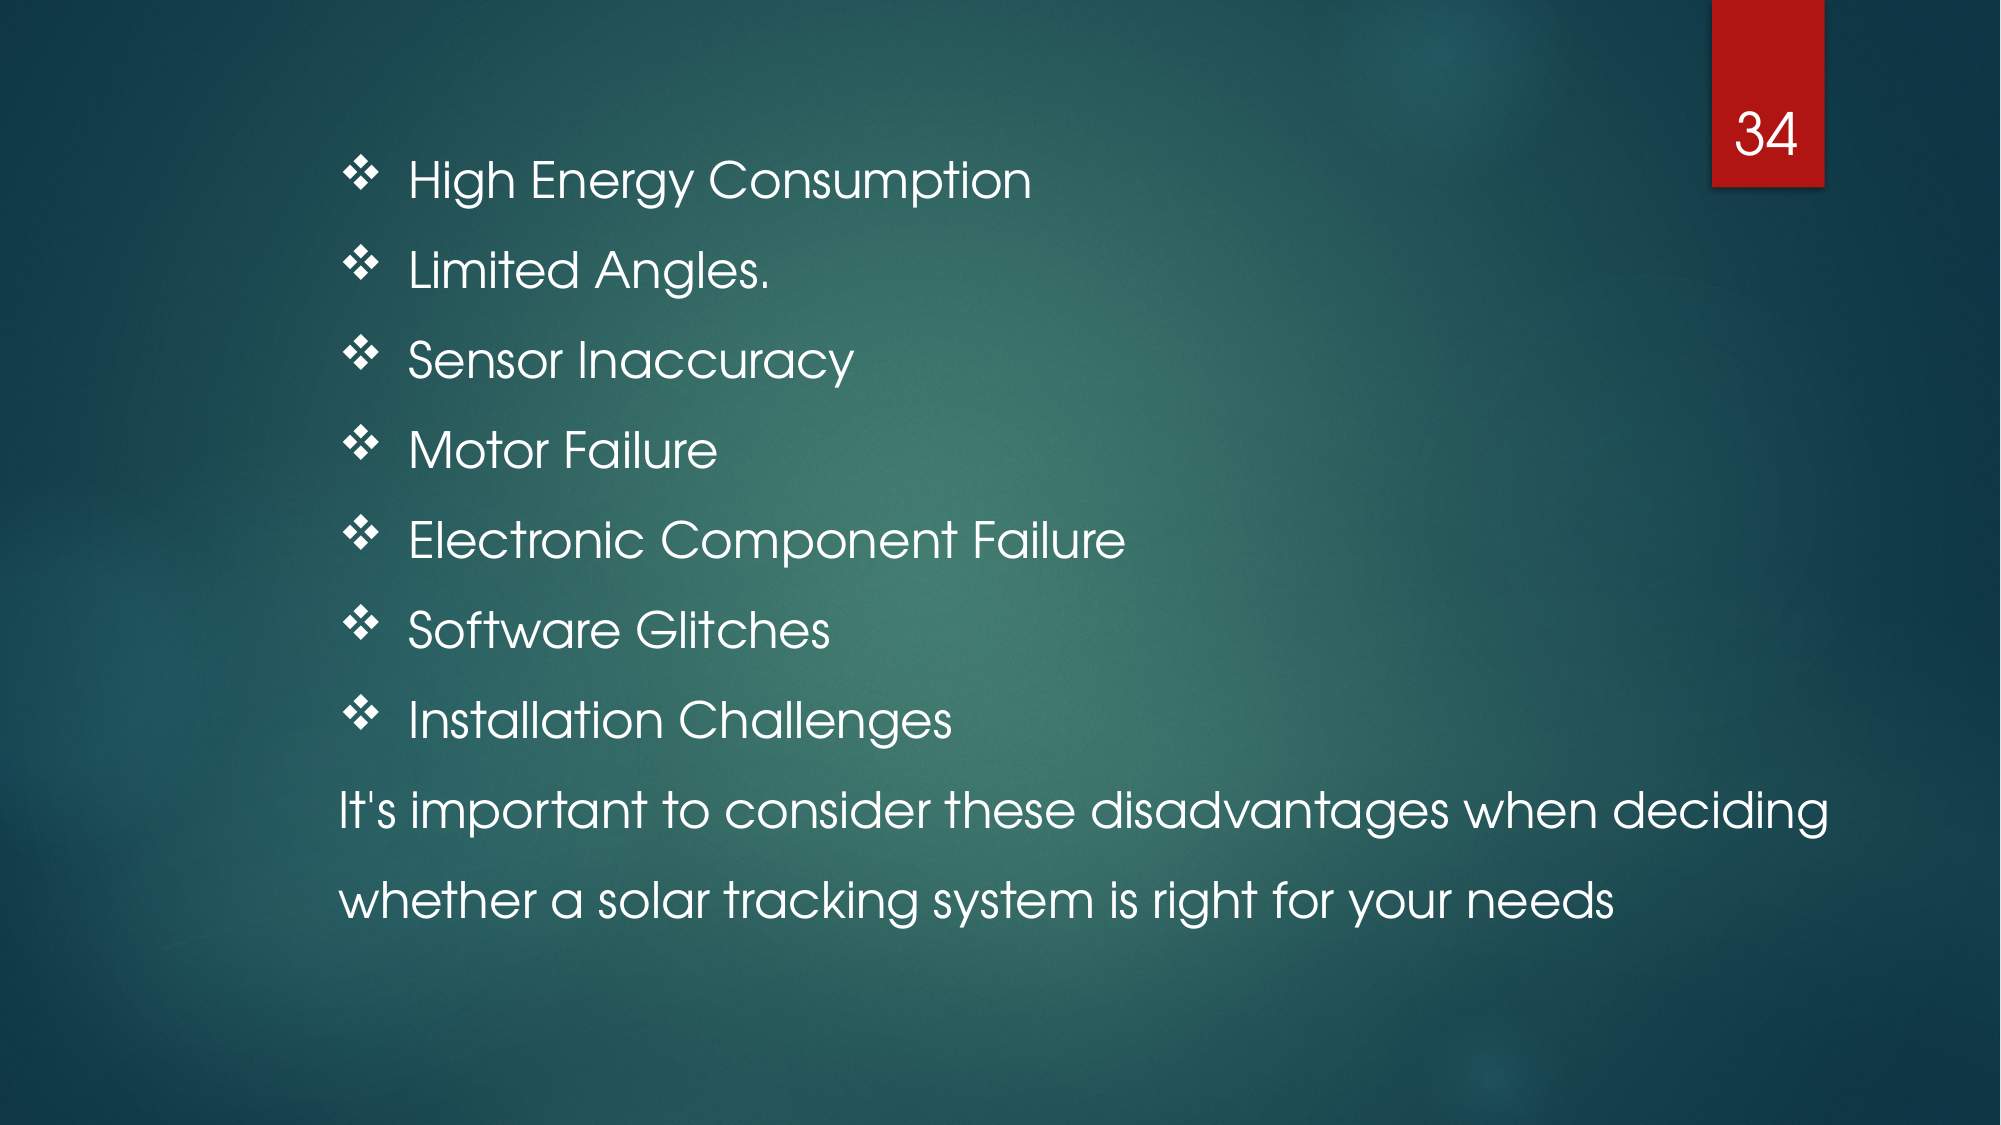

34
 High Energy Consumption
 Limited Angles.
 Sensor Inaccuracy
 Motor Failure
 Electronic Component Failure
 Software Glitches
 Installation Challenges
It's important to consider these disadvantages when deciding whether a solar tracking system is right for your needs